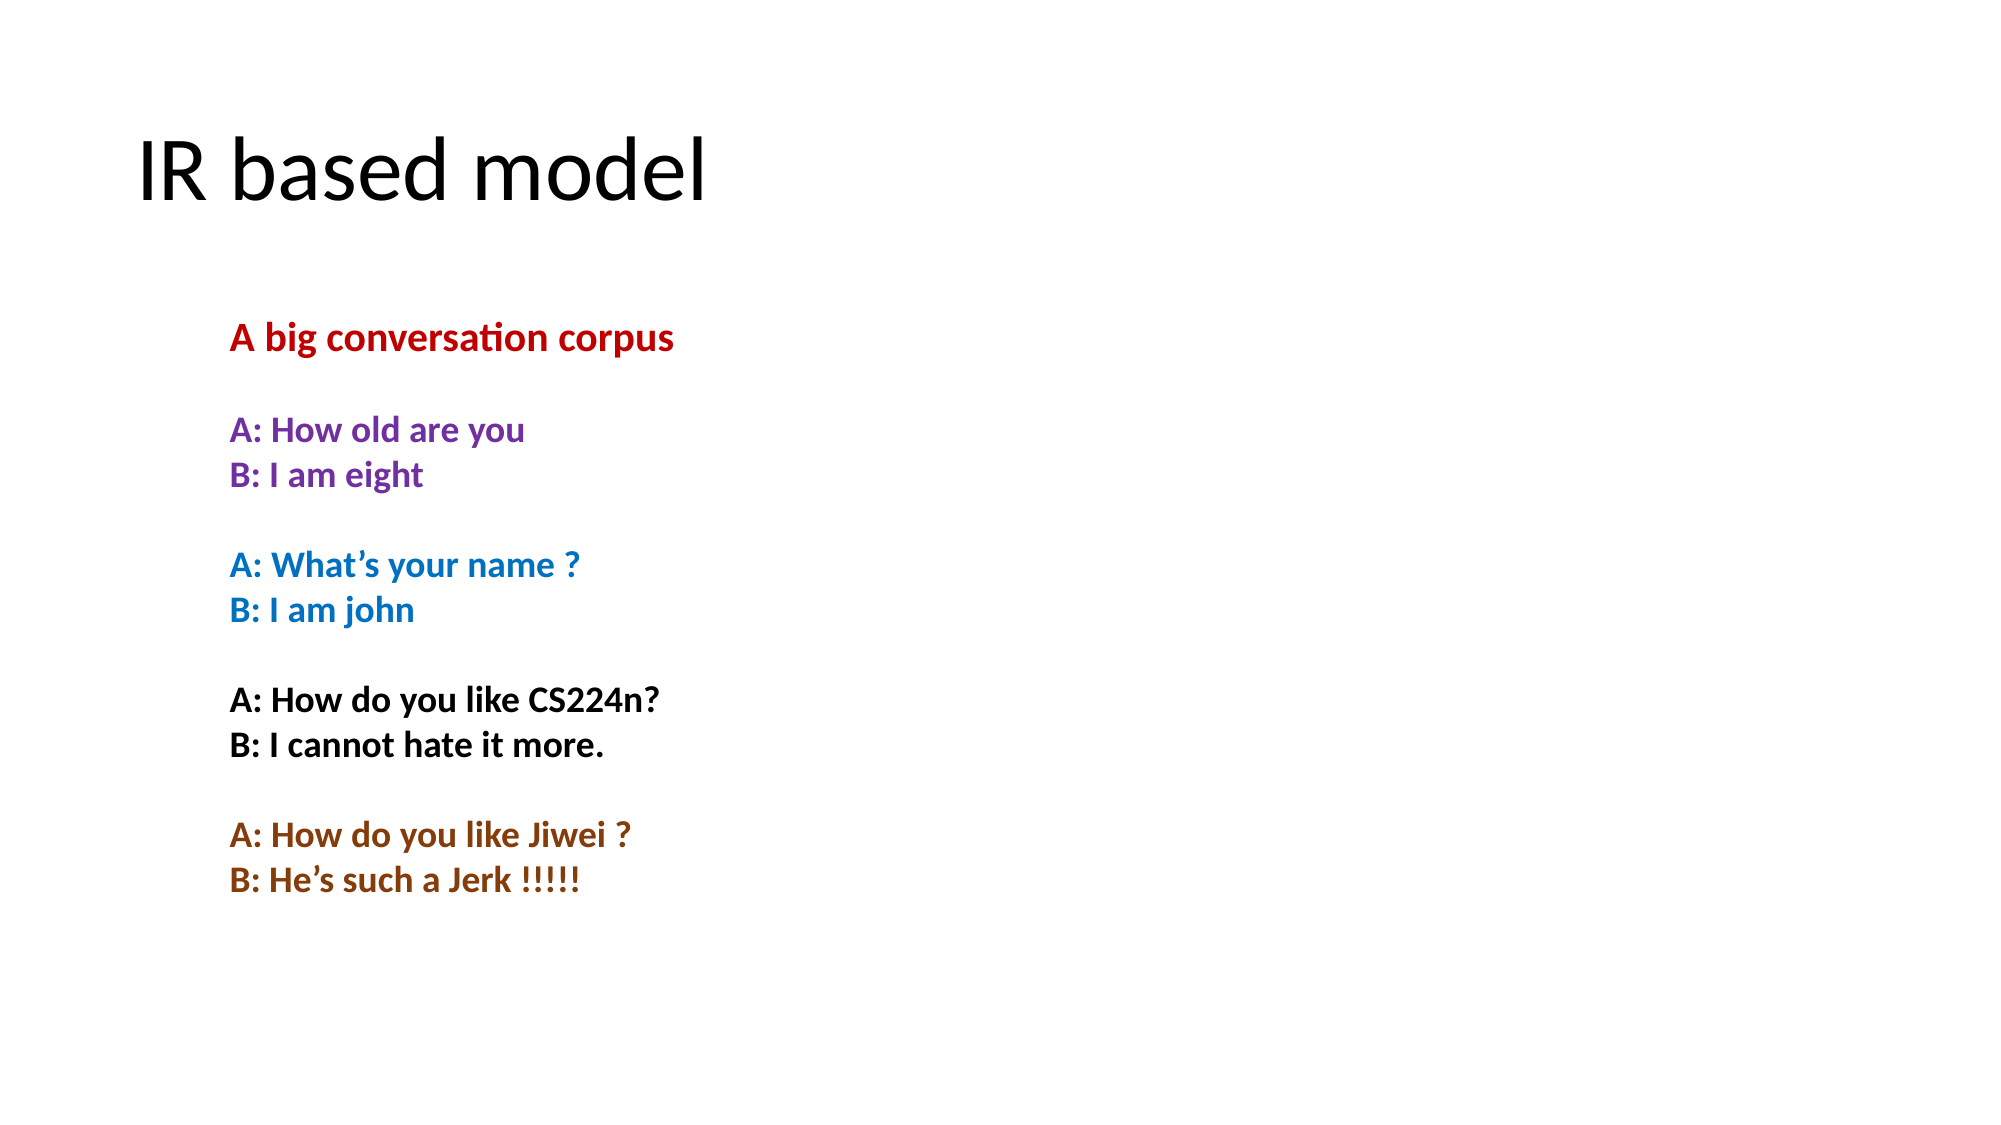

IR based model

A big conversation corpus

A: How old are you
B: I am eight

A: What’s your name ?
B: I am john

A: How do you like CS224n?
B: I cannot hate it more.

A: How do you like Jiwei ?
B: He’s such a Jerk !!!!!